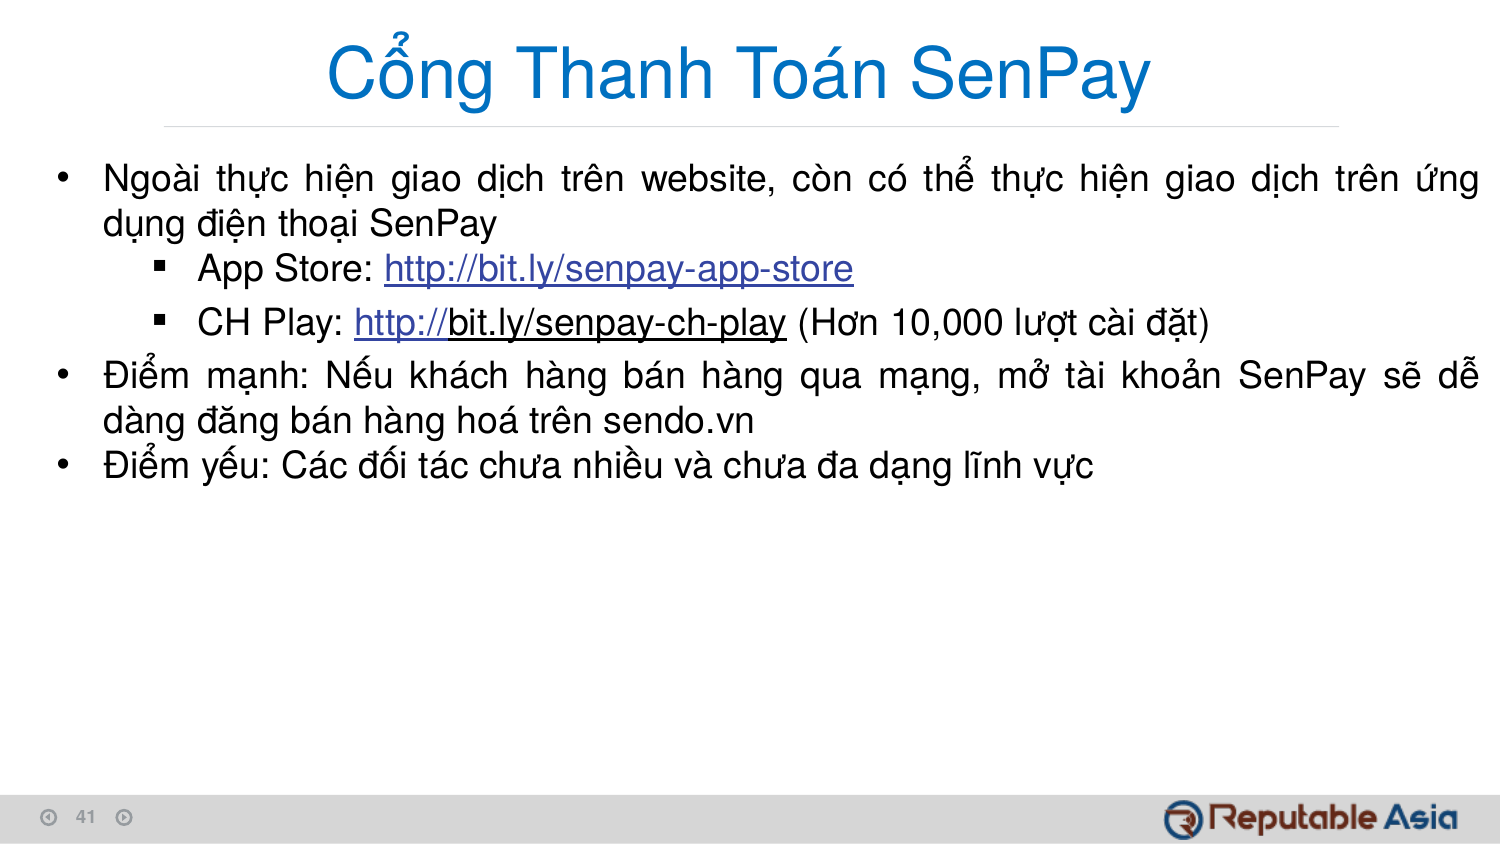

Cổng Thanh Toán SenPay

Ngoài thực hiện giao dịch trên website, còn có thể thực hiện giao dịch trên ứng dụng điện thoại SenPay
App Store: http://bit.ly/senpay-app-store
CH Play: http://bit.ly/senpay-ch-play (Hơn 10,000 lượt cài đặt)
Điểm mạnh: Nếu khách hàng bán hàng qua mạng, mở tài khoản SenPay sẽ dễ dàng đăng bán hàng hoá trên sendo.vn
Điểm yếu: Các đối tác chưa nhiều và chưa đa dạng lĩnh vực

1
1
2
4
41